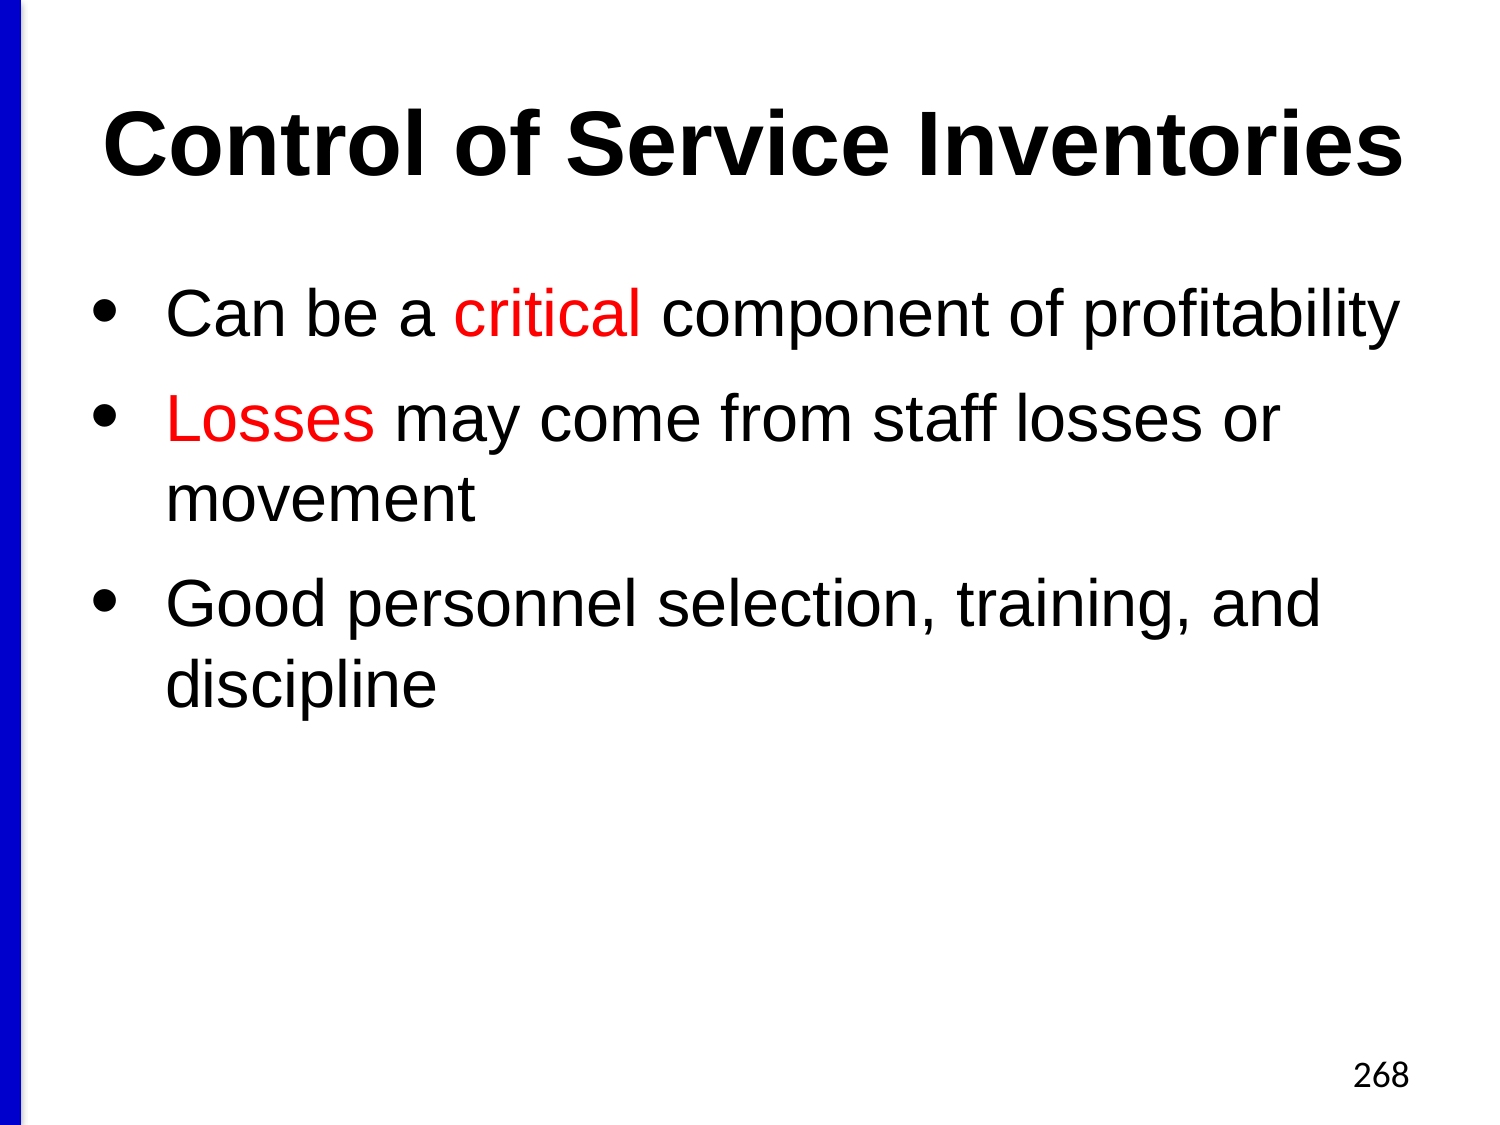

# Control of Service Inventories
Can be a critical component of profitability
Losses may come from staff losses or movement
Good personnel selection, training, and discipline
268